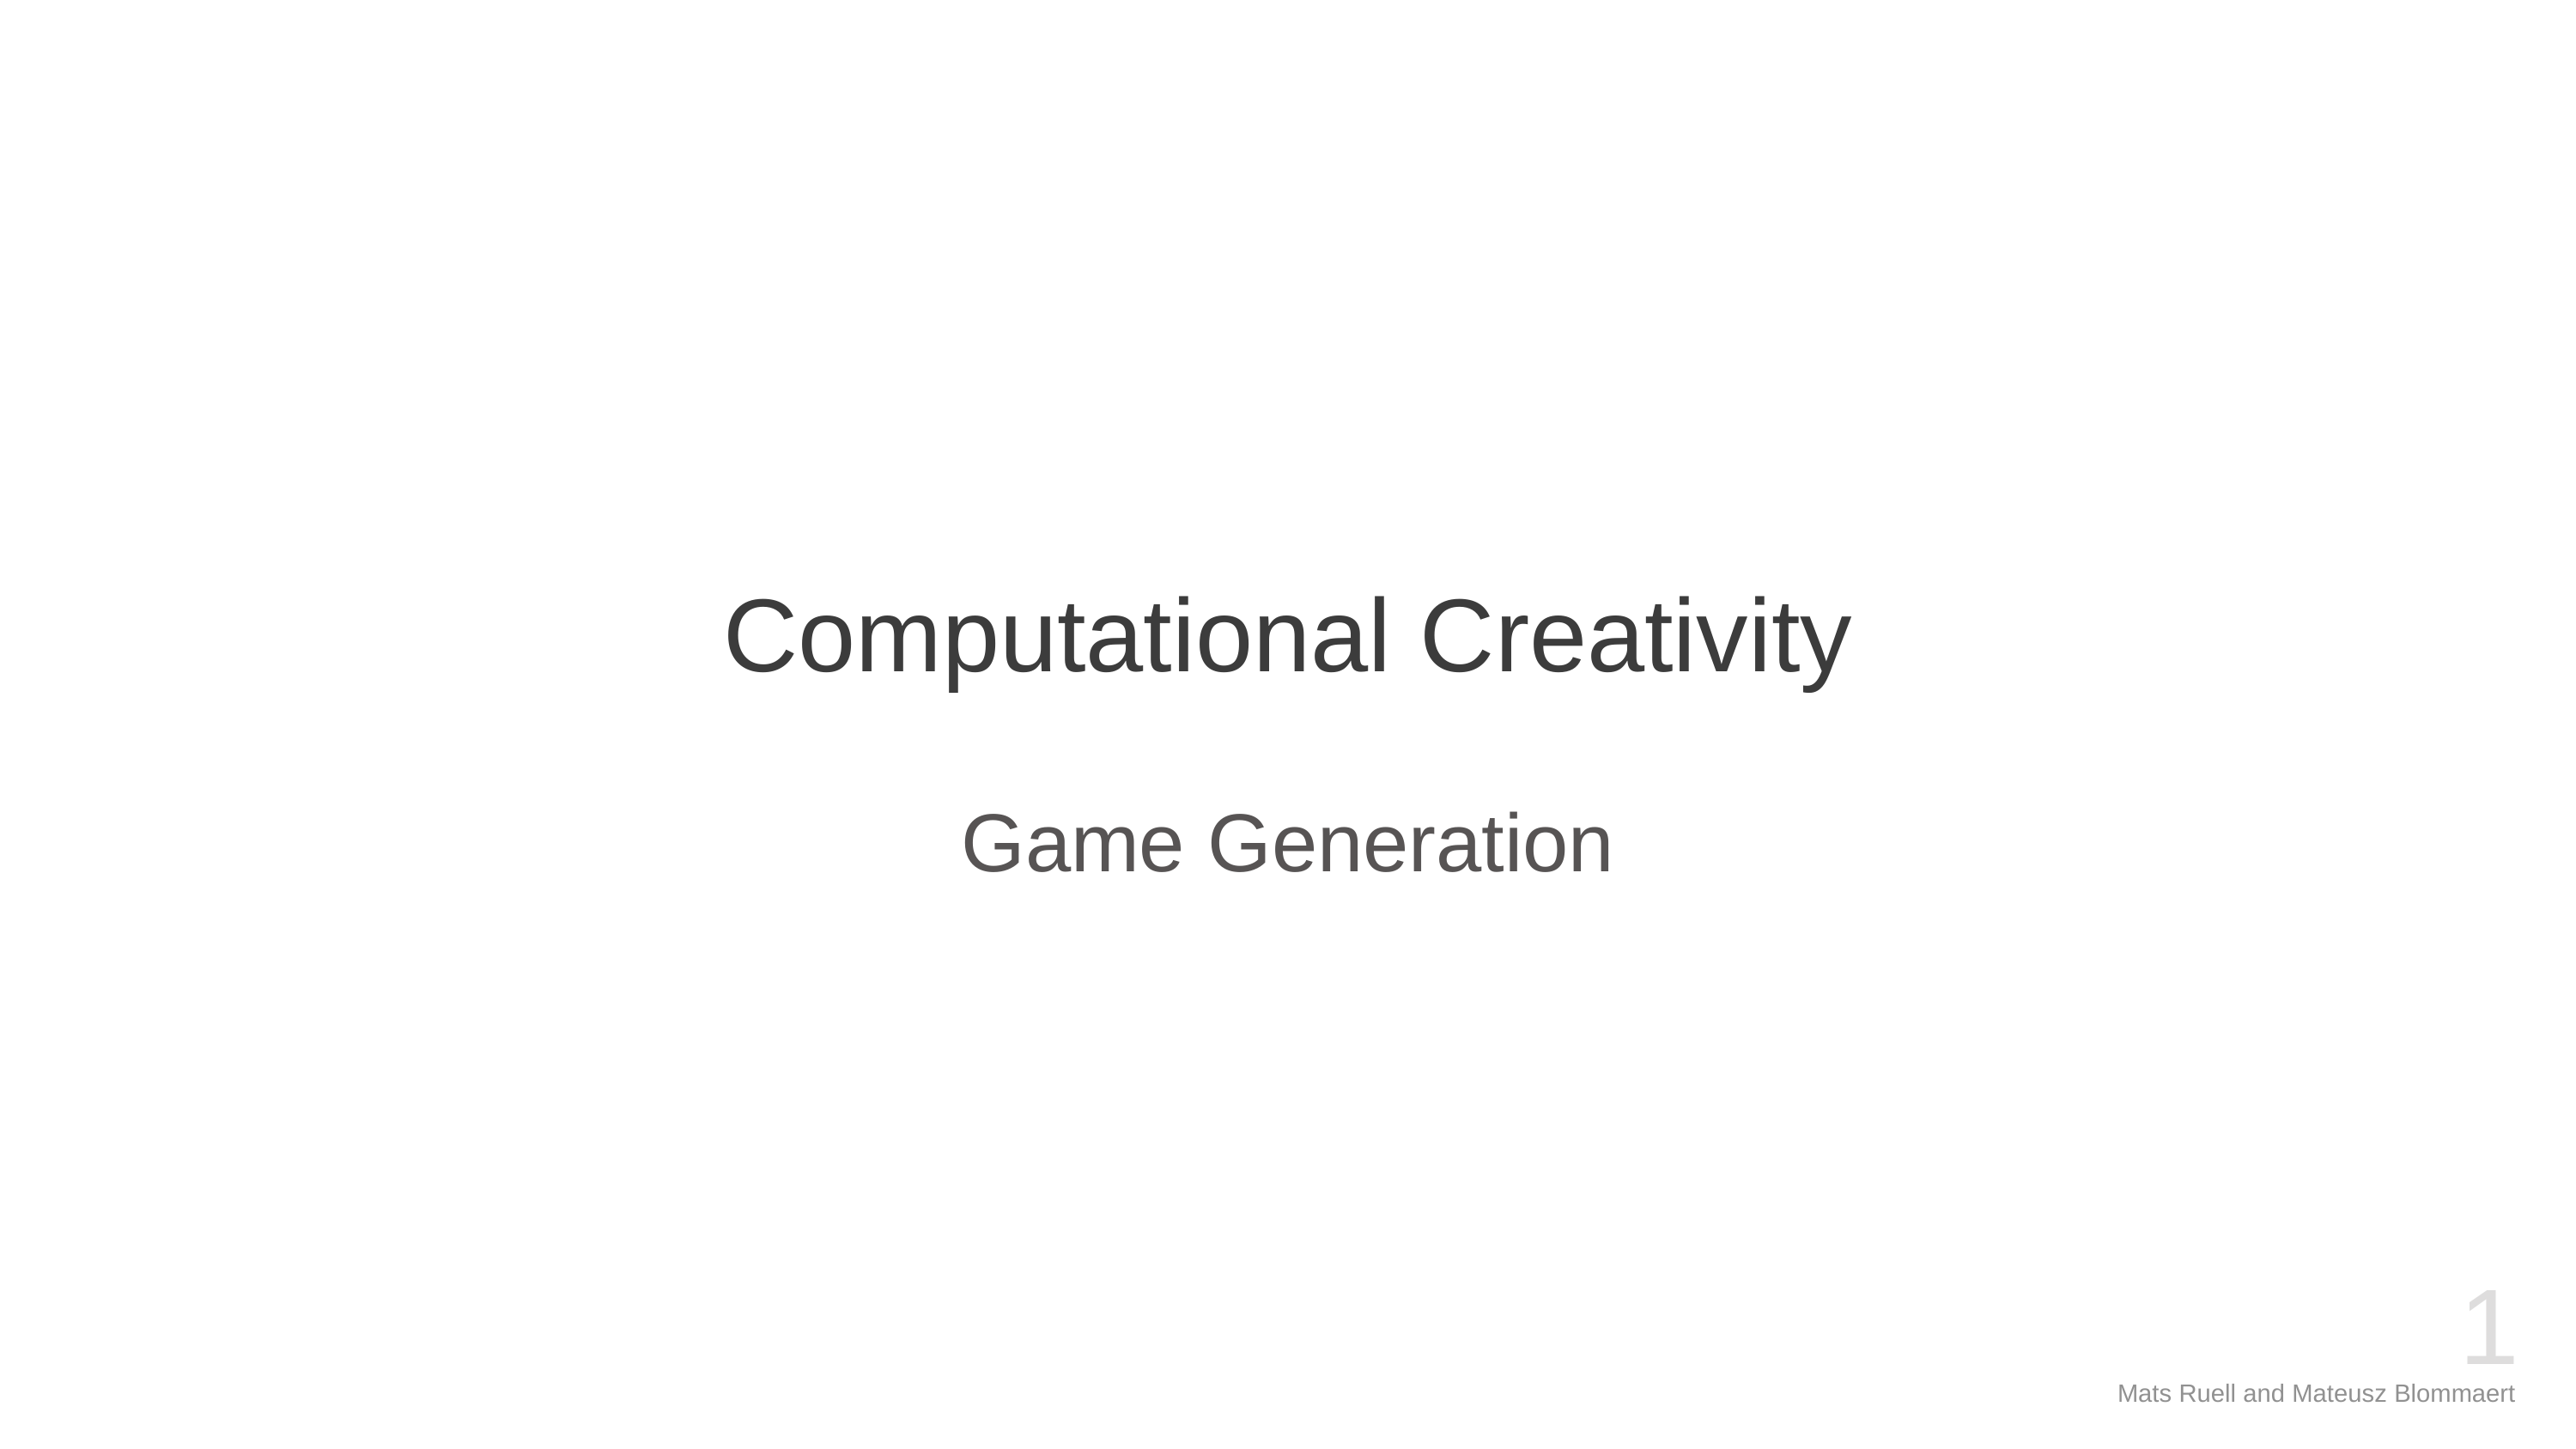

# Computational Creativity
Game Generation
1
Mats Ruell and Mateusz Blommaert